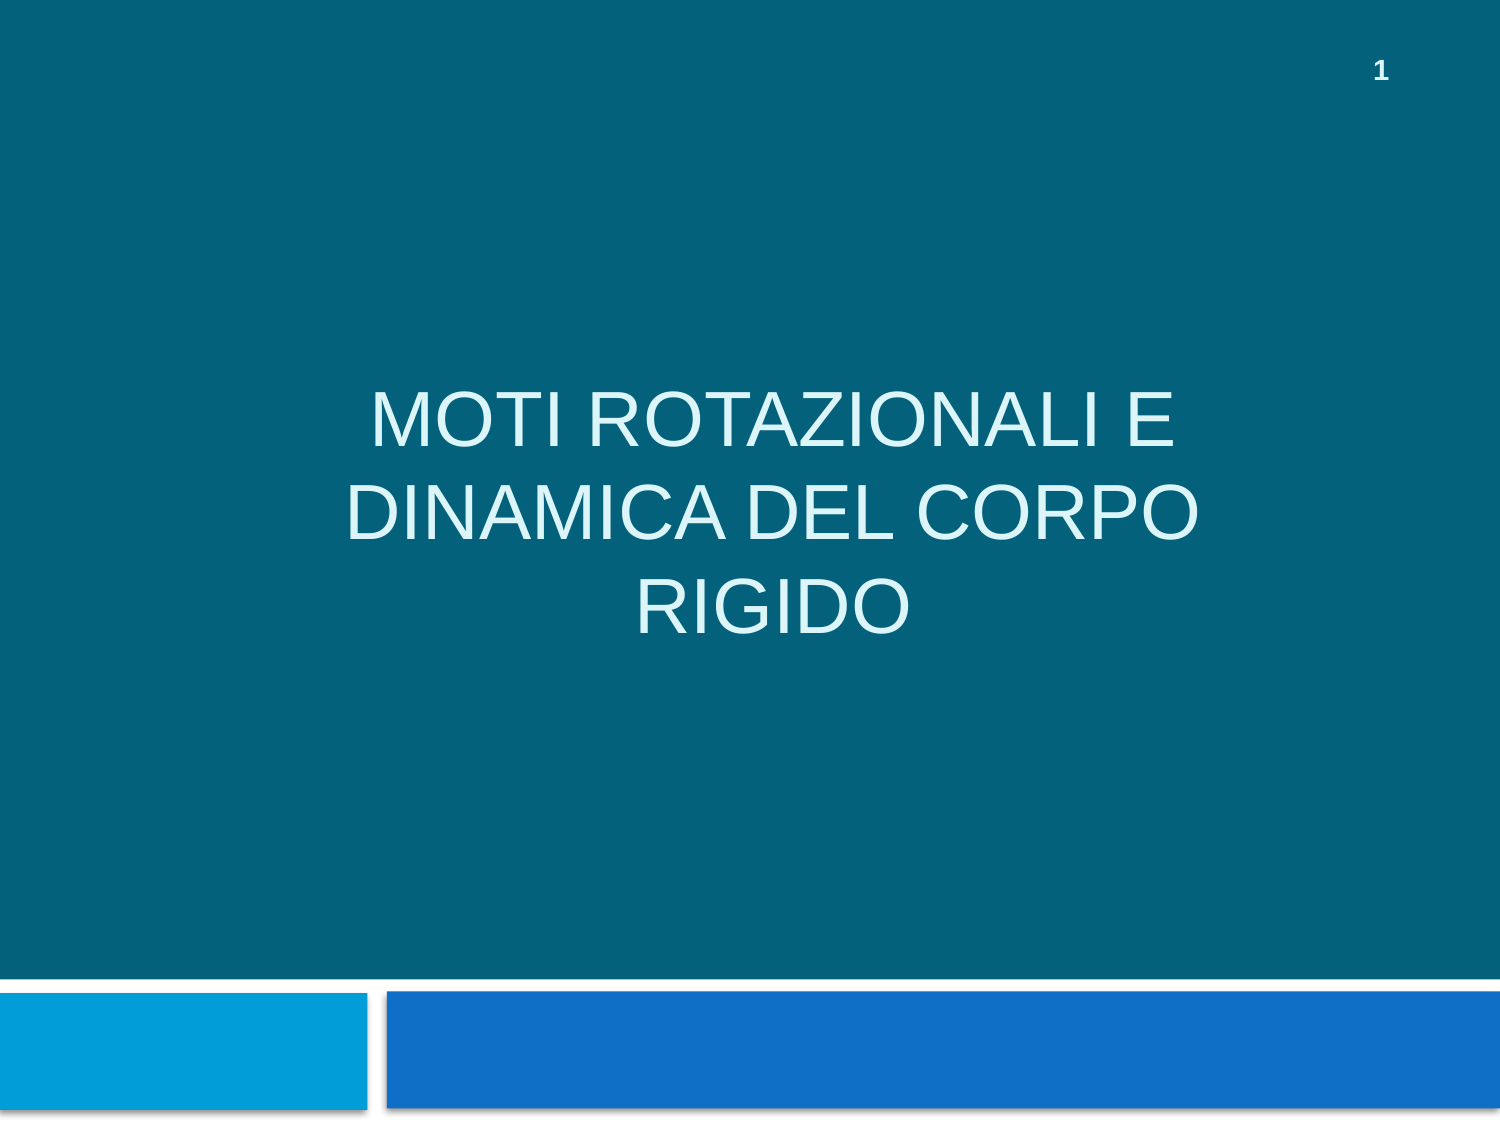

1
# Moti rotazionali e Dinamica del corpo rigido